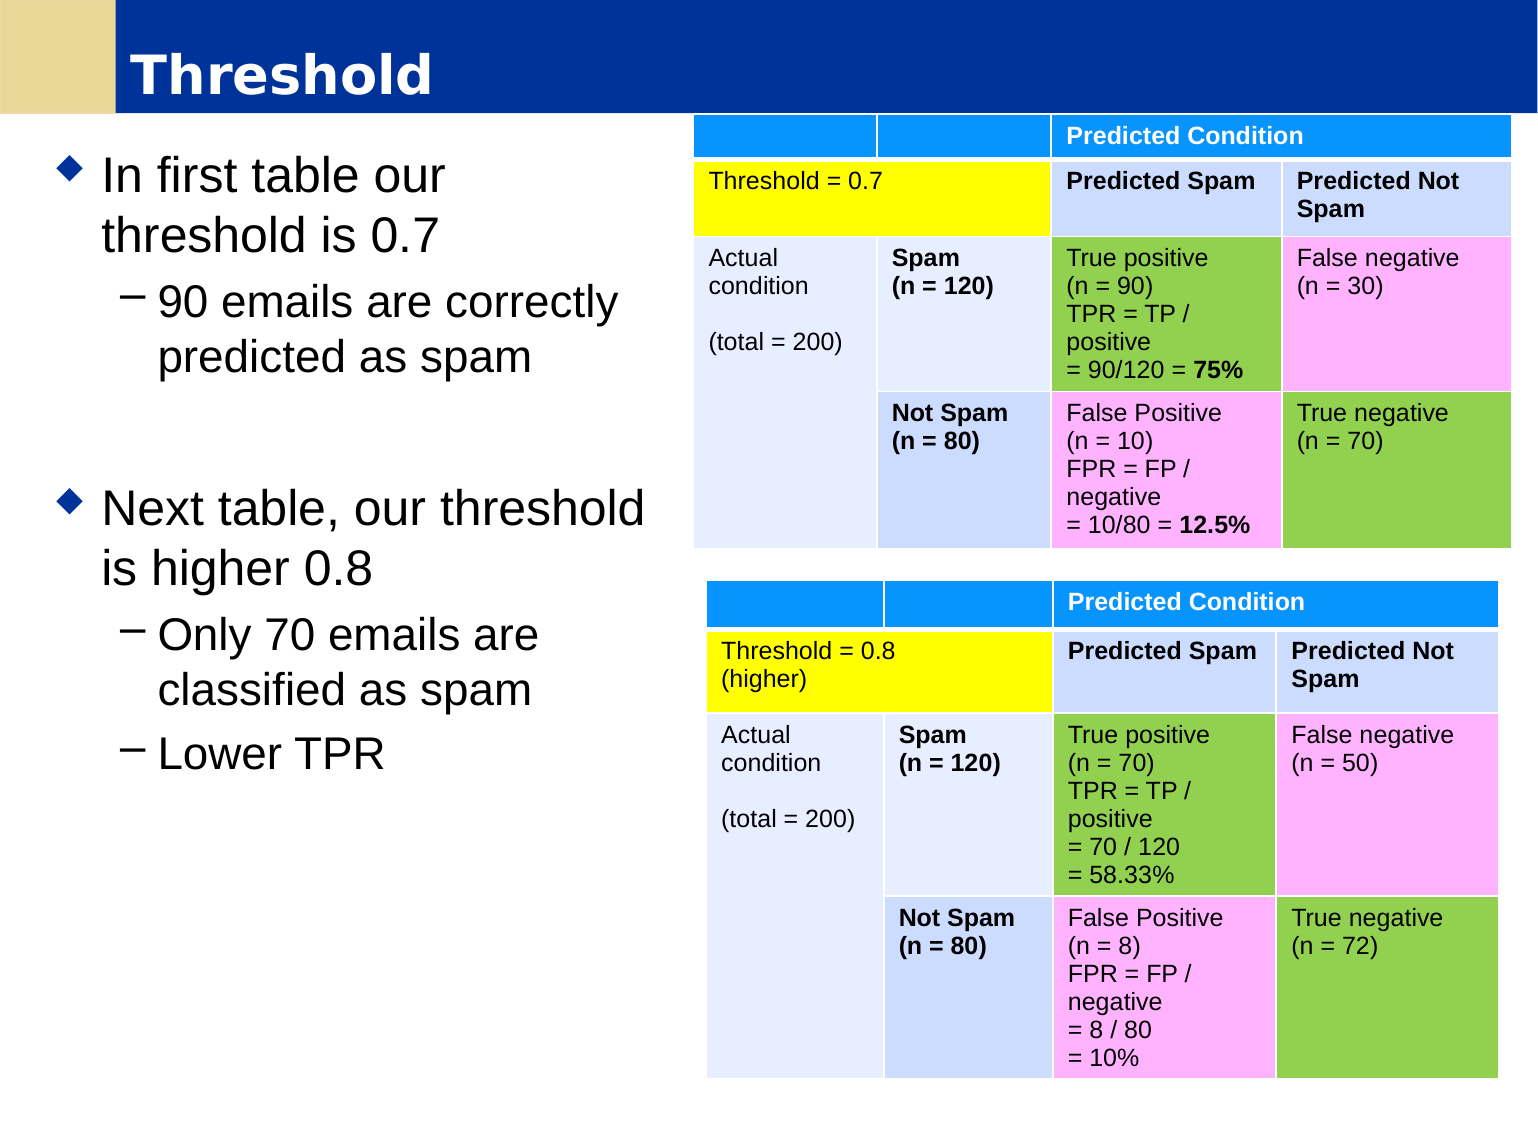

# Threshold
|  |  | Predicted Condition |  |
| --- | --- | --- | --- |
| Threshold = 0.7 |  | Predicted Spam | Predicted Not Spam |
| Actual condition (total = 200) | Spam (n = 120) | True positive (n = 90) TPR = TP / positive = 90/120 = 75% | False negative (n = 30) |
|  | Not Spam (n = 80) | False Positive (n = 10) FPR = FP / negative = 10/80 = 12.5% | True negative (n = 70) |
In first table our threshold is 0.7
90 emails are correctly predicted as spam

Next table, our threshold is higher 0.8
Only 70 emails are classified as spam
Lower TPR
|  |  | Predicted Condition |  |
| --- | --- | --- | --- |
| Threshold = 0.8 (higher) |  | Predicted Spam | Predicted Not Spam |
| Actual condition (total = 200) | Spam (n = 120) | True positive (n = 70) TPR = TP / positive = 70 / 120 = 58.33% | False negative (n = 50) |
|  | Not Spam (n = 80) | False Positive (n = 8) FPR = FP / negative = 8 / 80 = 10% | True negative (n = 72) |